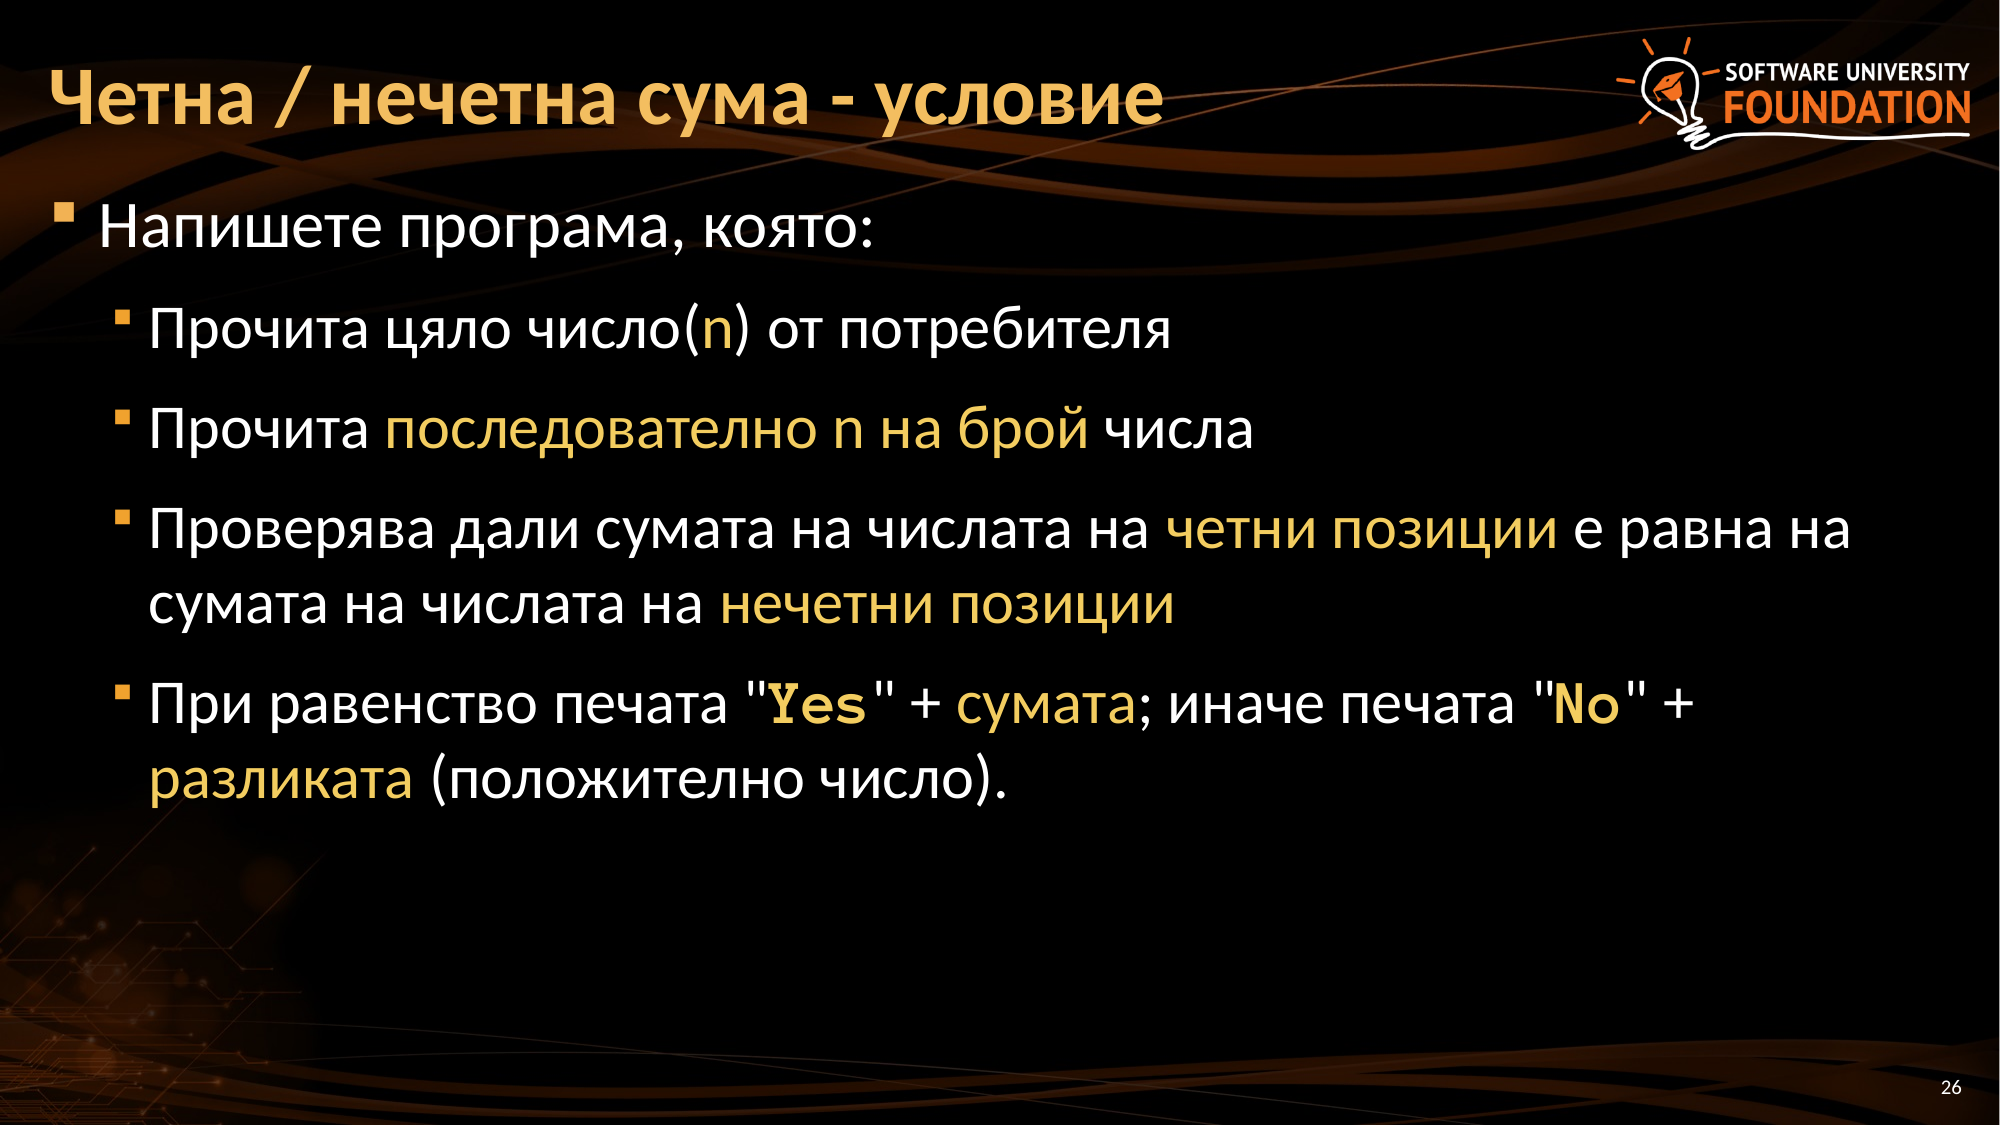

# Четна / нечетна сума - условие
Напишете програма, която:
Прочита цяло число(n) от потребителя
Прочита последователно n на брой числа
Проверява дали сумата на числата на четни позиции е равна на сумата на числата на нечетни позиции
При равенство печата "Yes" + сумата; иначе печата "No" + разликата (положително число).
26